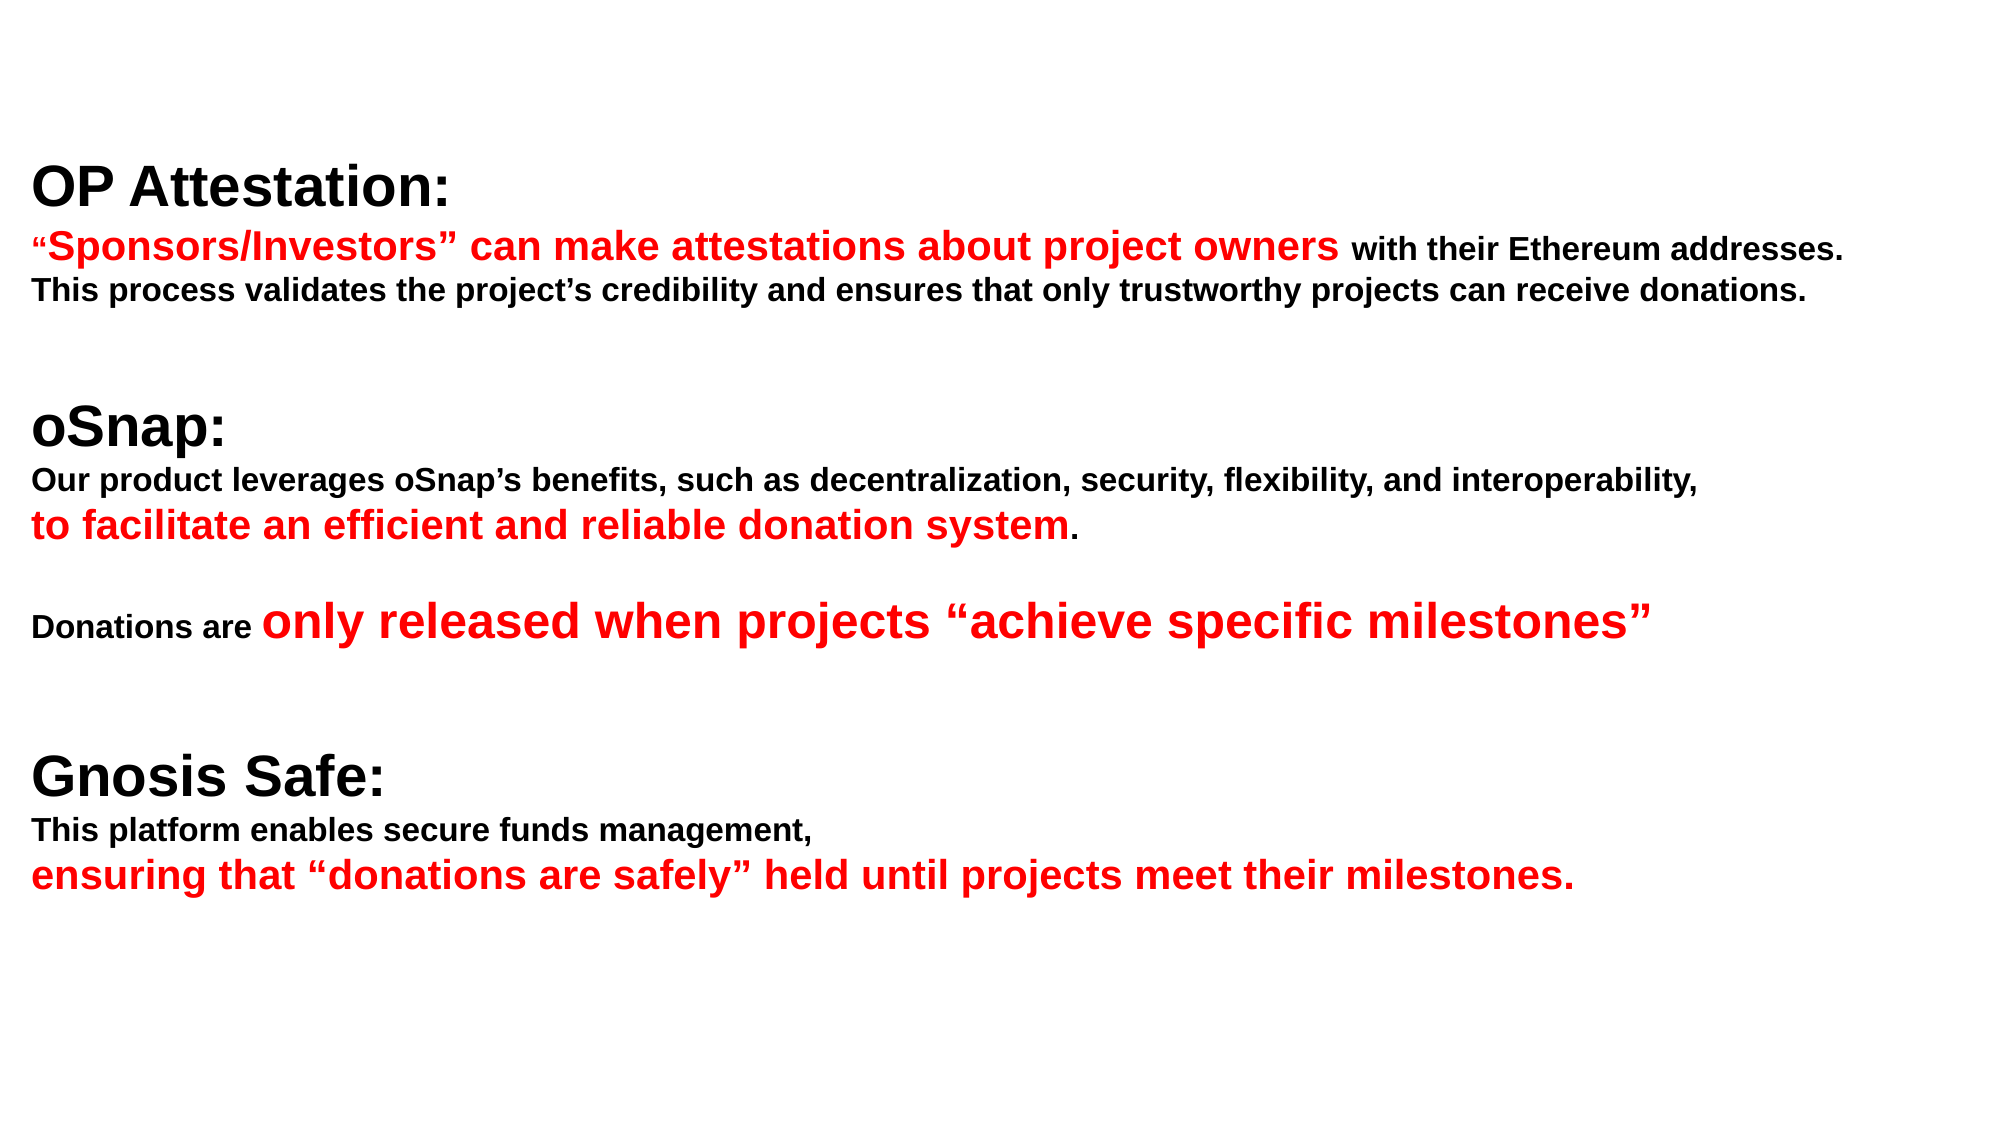

OP Attestation:
“Sponsors/Investors” can make attestations about project owners with their Ethereum addresses.
This process validates the project’s credibility and ensures that only trustworthy projects can receive donations.

oSnap:
Our product leverages oSnap’s benefits, such as decentralization, security, flexibility, and interoperability,
to facilitate an efficient and reliable donation system.

Donations are only released when projects “achieve specific milestones”

Gnosis Safe:
This platform enables secure funds management,
ensuring that “donations are safely” held until projects meet their milestones.